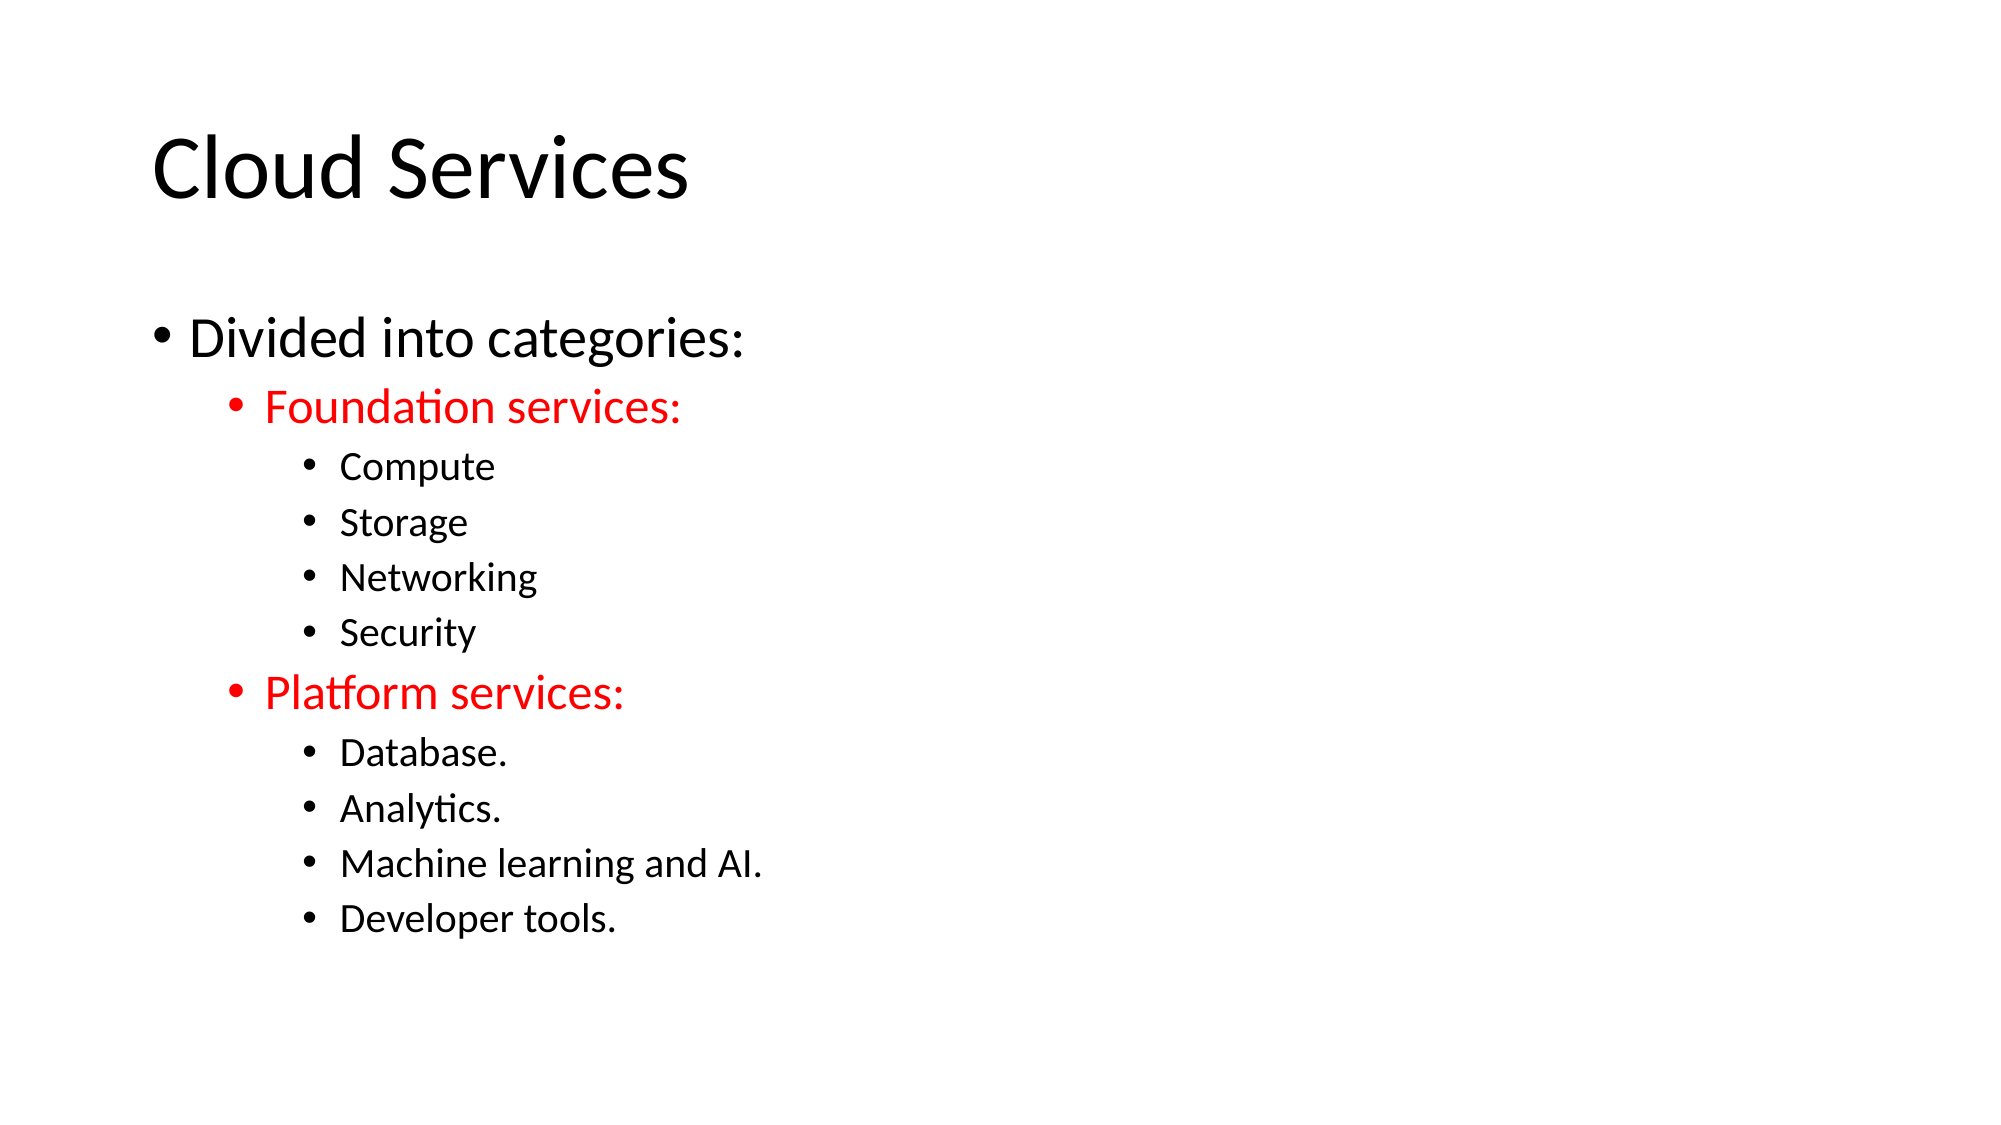

# Cloud Services
Divided into categories:
Foundation services:
Compute
Storage
Networking
Security
Platform services:
Database.
Analytics.
Machine learning and AI.
Developer tools.